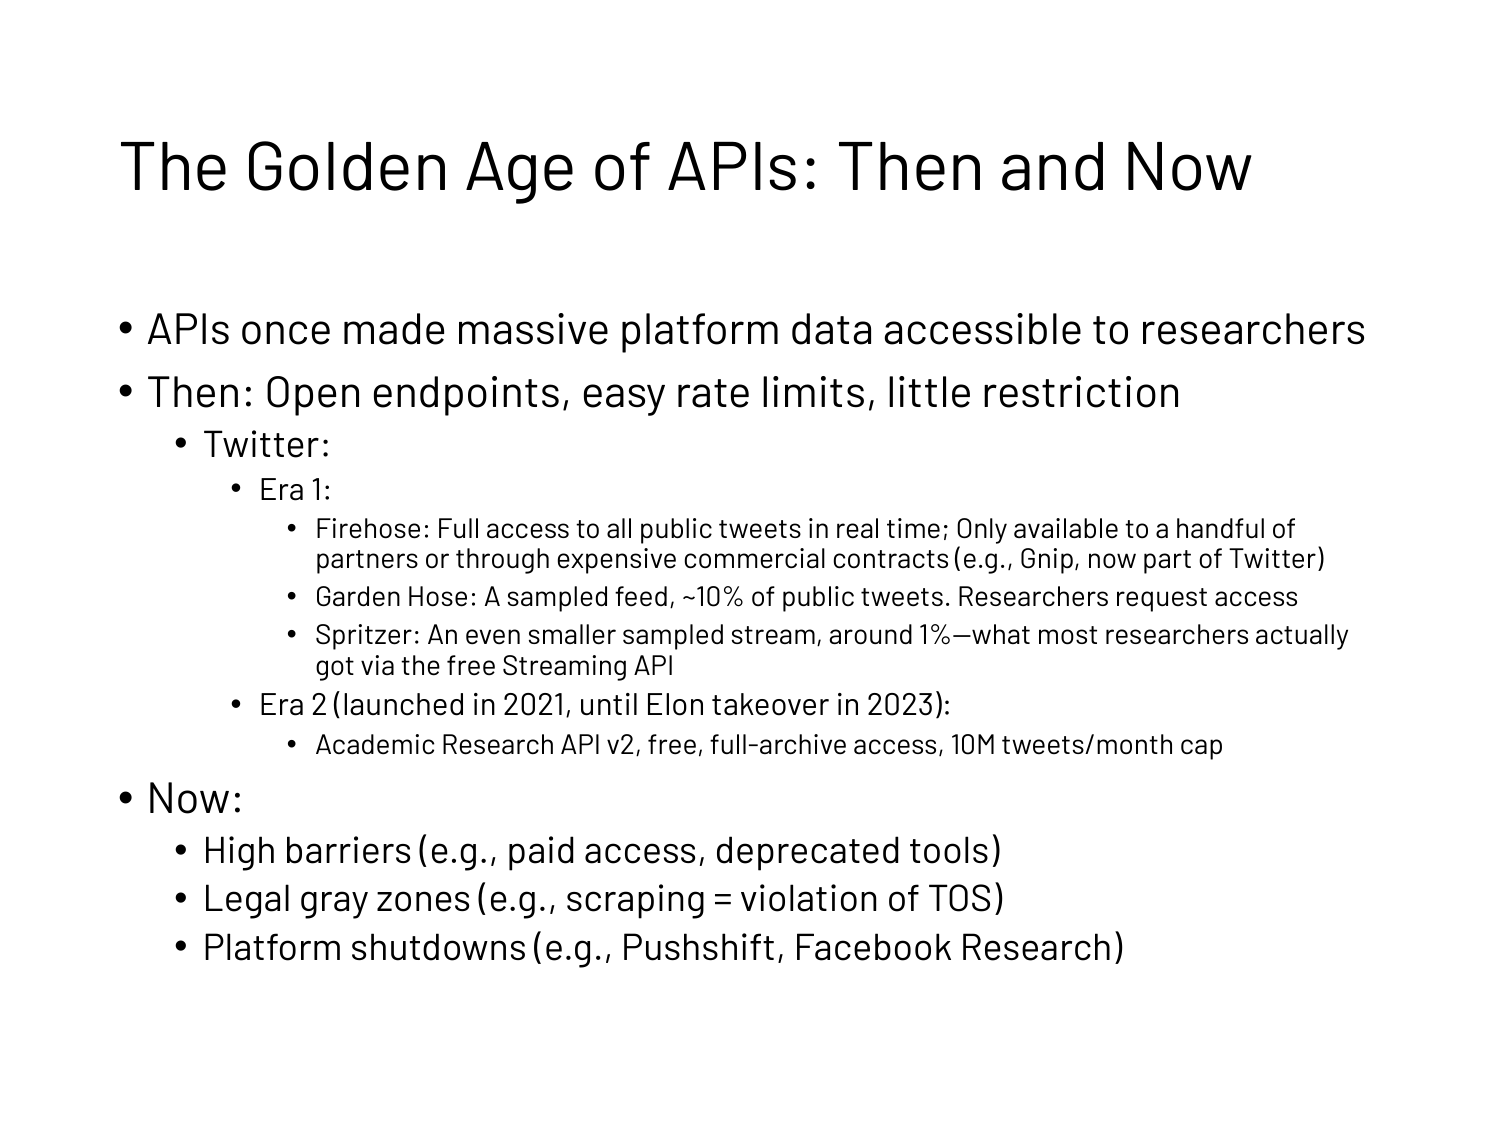

# The Golden Age of APIs: Then and Now
APIs once made massive platform data accessible to researchers
Then: Open endpoints, easy rate limits, little restriction
Twitter:
Era 1:
Firehose: Full access to all public tweets in real time; Only available to a handful of partners or through expensive commercial contracts (e.g., Gnip, now part of Twitter)
Garden Hose: A sampled feed, ~10% of public tweets. Researchers request access
Spritzer: An even smaller sampled stream, around 1%—what most researchers actually got via the free Streaming API
Era 2 (launched in 2021, until Elon takeover in 2023):
Academic Research API v2, free, full-archive access, 10M tweets/month cap
Now:
High barriers (e.g., paid access, deprecated tools)
Legal gray zones (e.g., scraping = violation of TOS)
Platform shutdowns (e.g., Pushshift, Facebook Research)